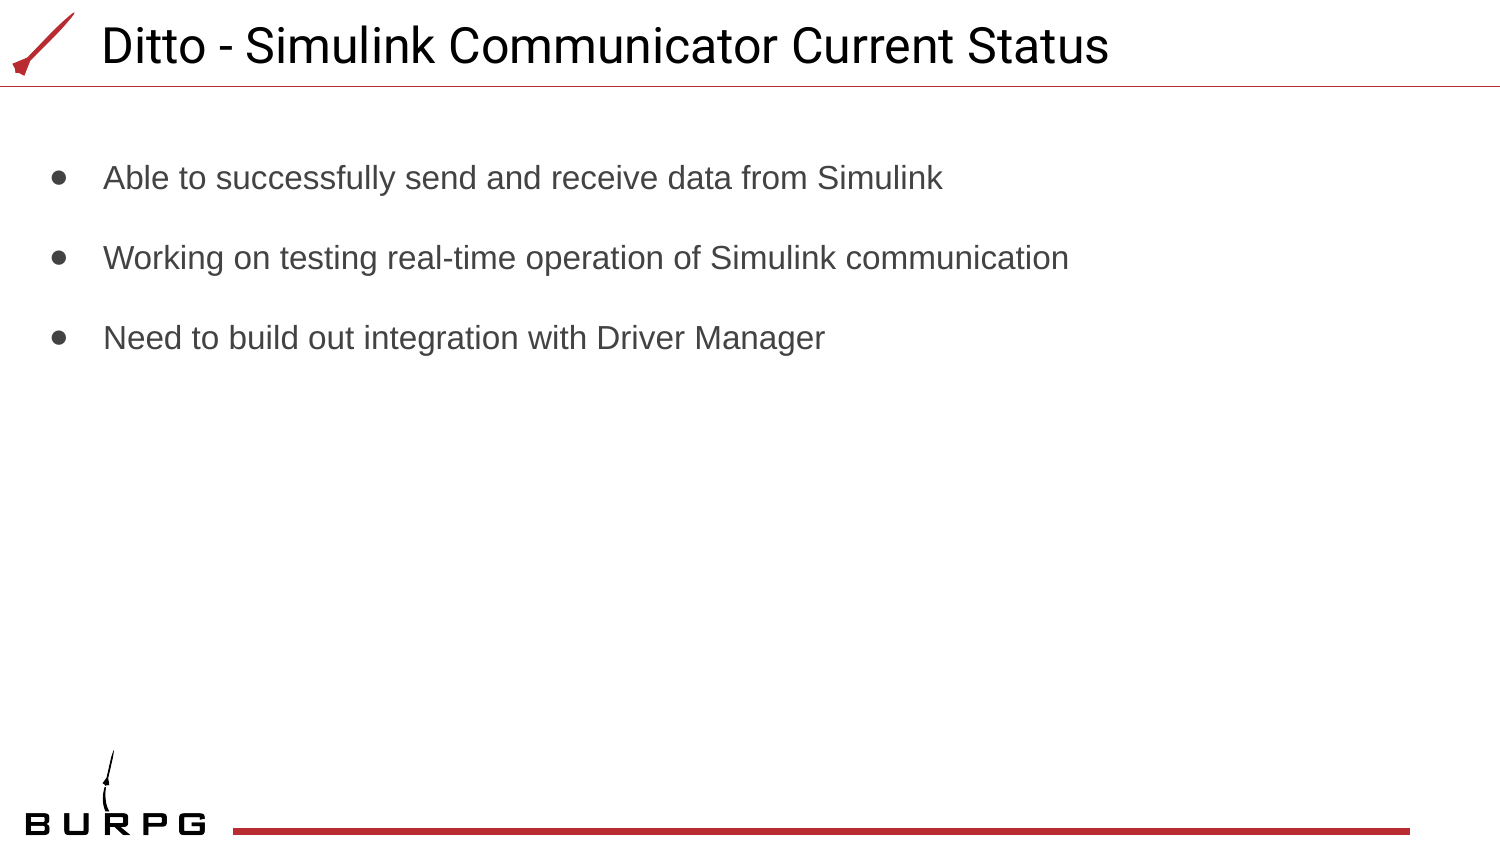

# Ditto - Simulink Communicator Current Status
Able to successfully send and receive data from Simulink
Working on testing real-time operation of Simulink communication
Need to build out integration with Driver Manager